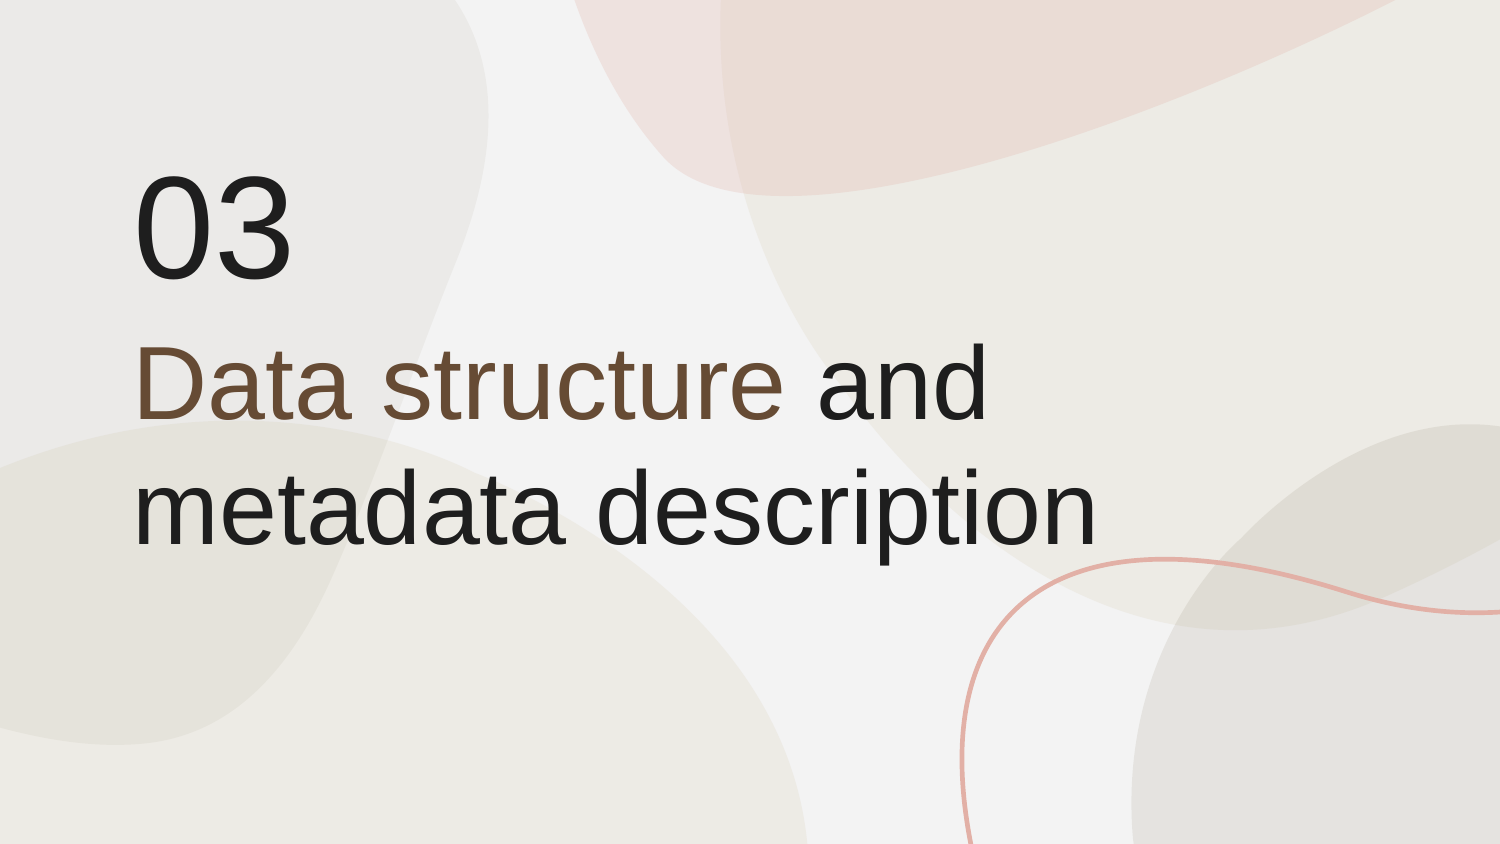

03
# Data structure and metadata description